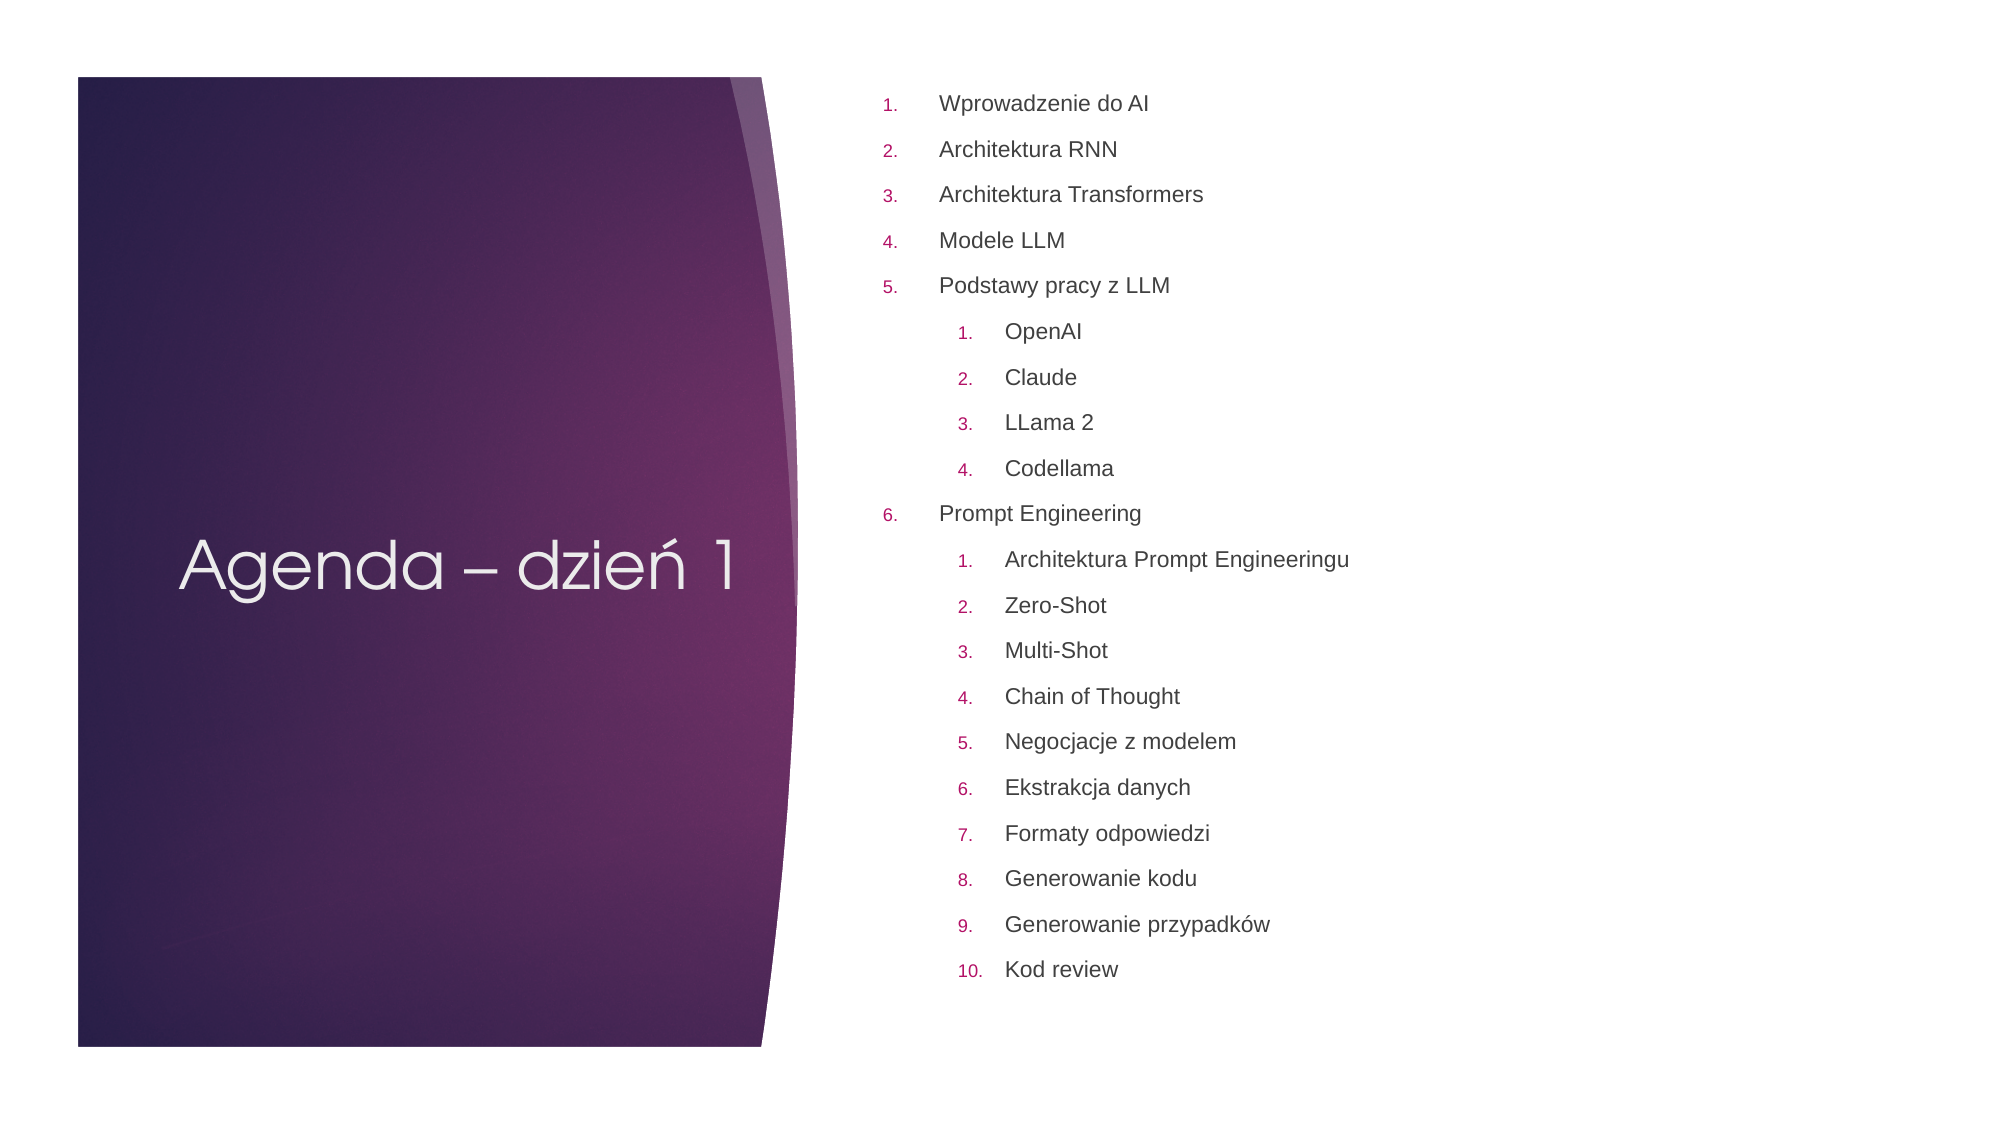

Wprowadzenie do AI
Architektura RNN
Architektura Transformers
Modele LLM
Podstawy pracy z LLM
OpenAI
Claude
LLama 2
Codellama
Prompt Engineering
Architektura Prompt Engineeringu
Zero-Shot
Multi-Shot
Chain of Thought
Negocjacje z modelem
Ekstrakcja danych
Formaty odpowiedzi
Generowanie kodu
Generowanie przypadków
Kod review

# Agenda – dzień 1